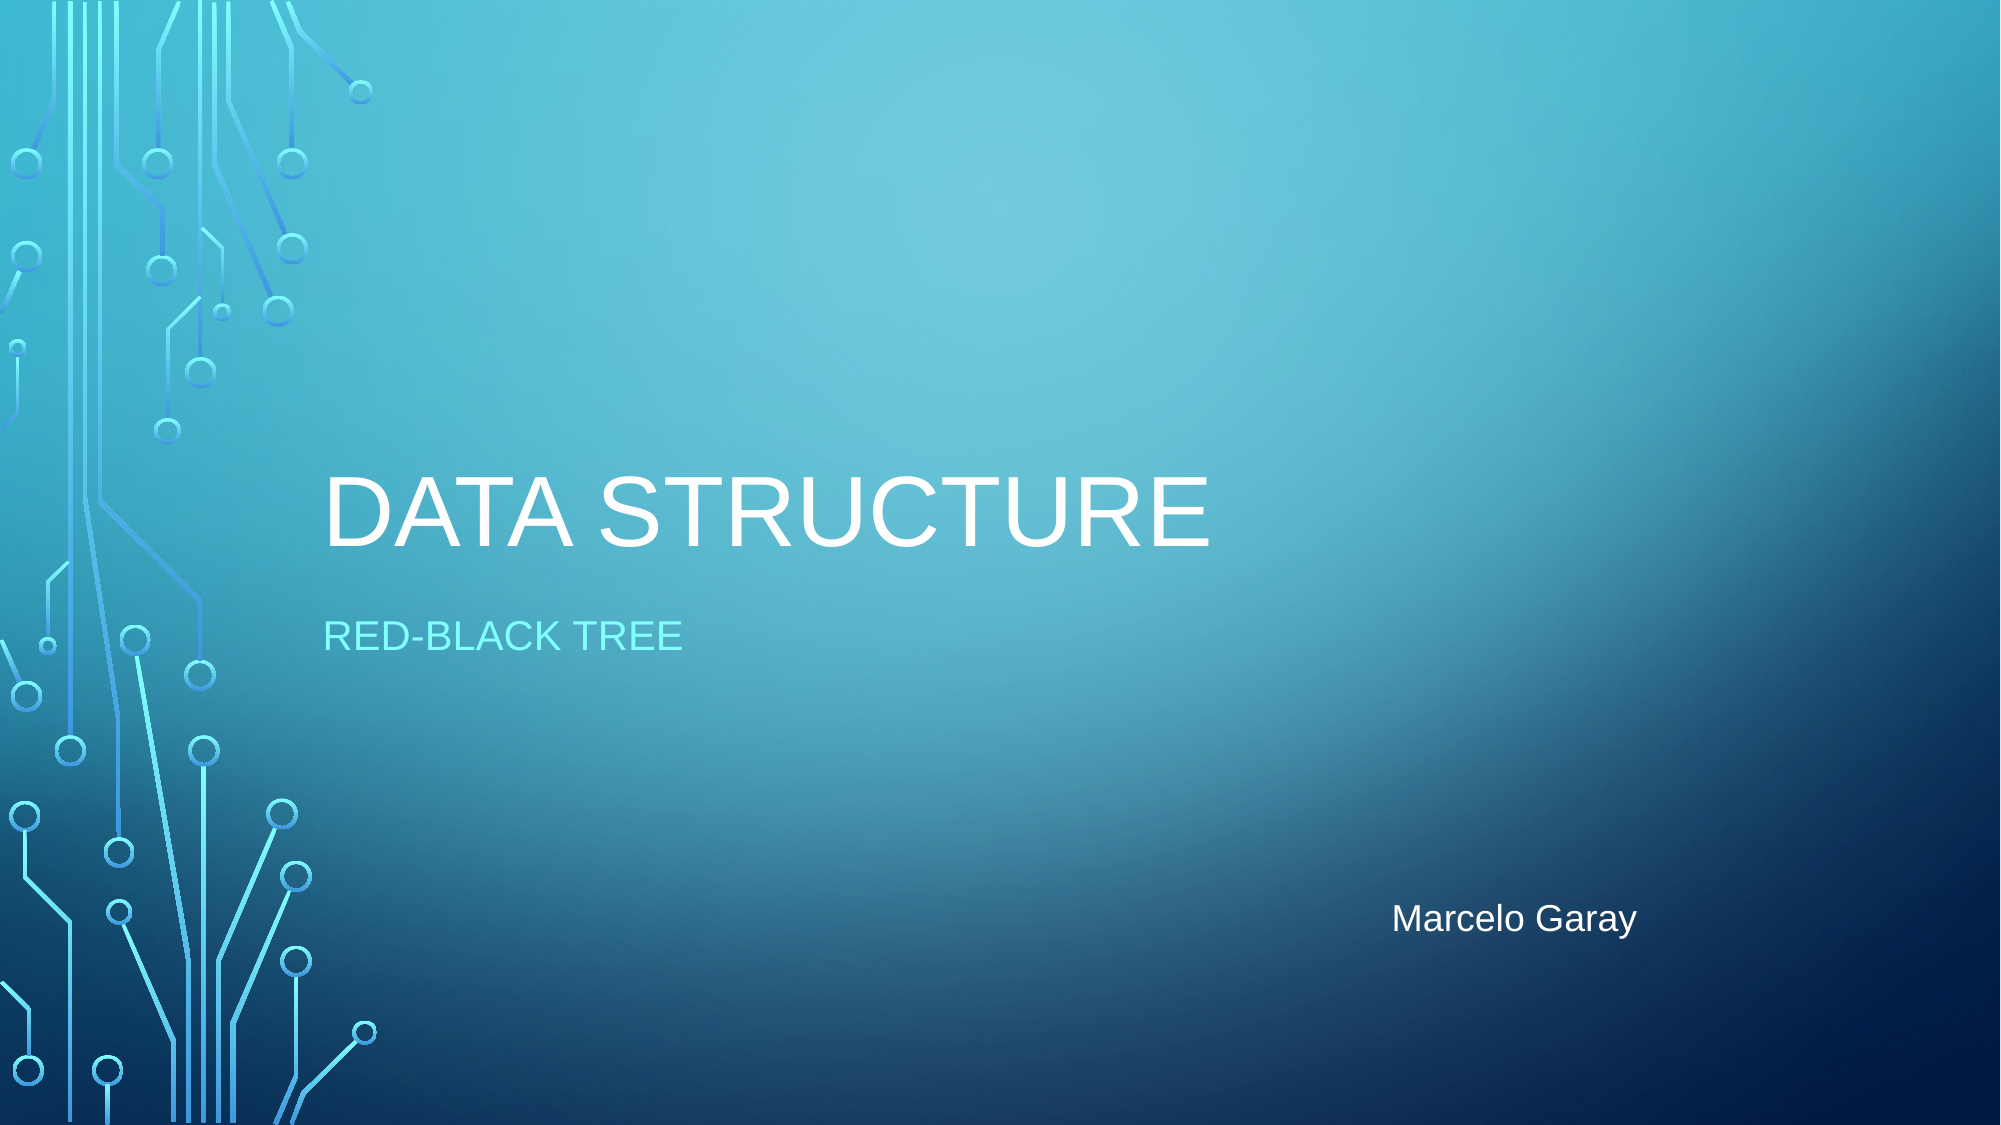

# Data structure
Red-black tree
Marcelo Garay